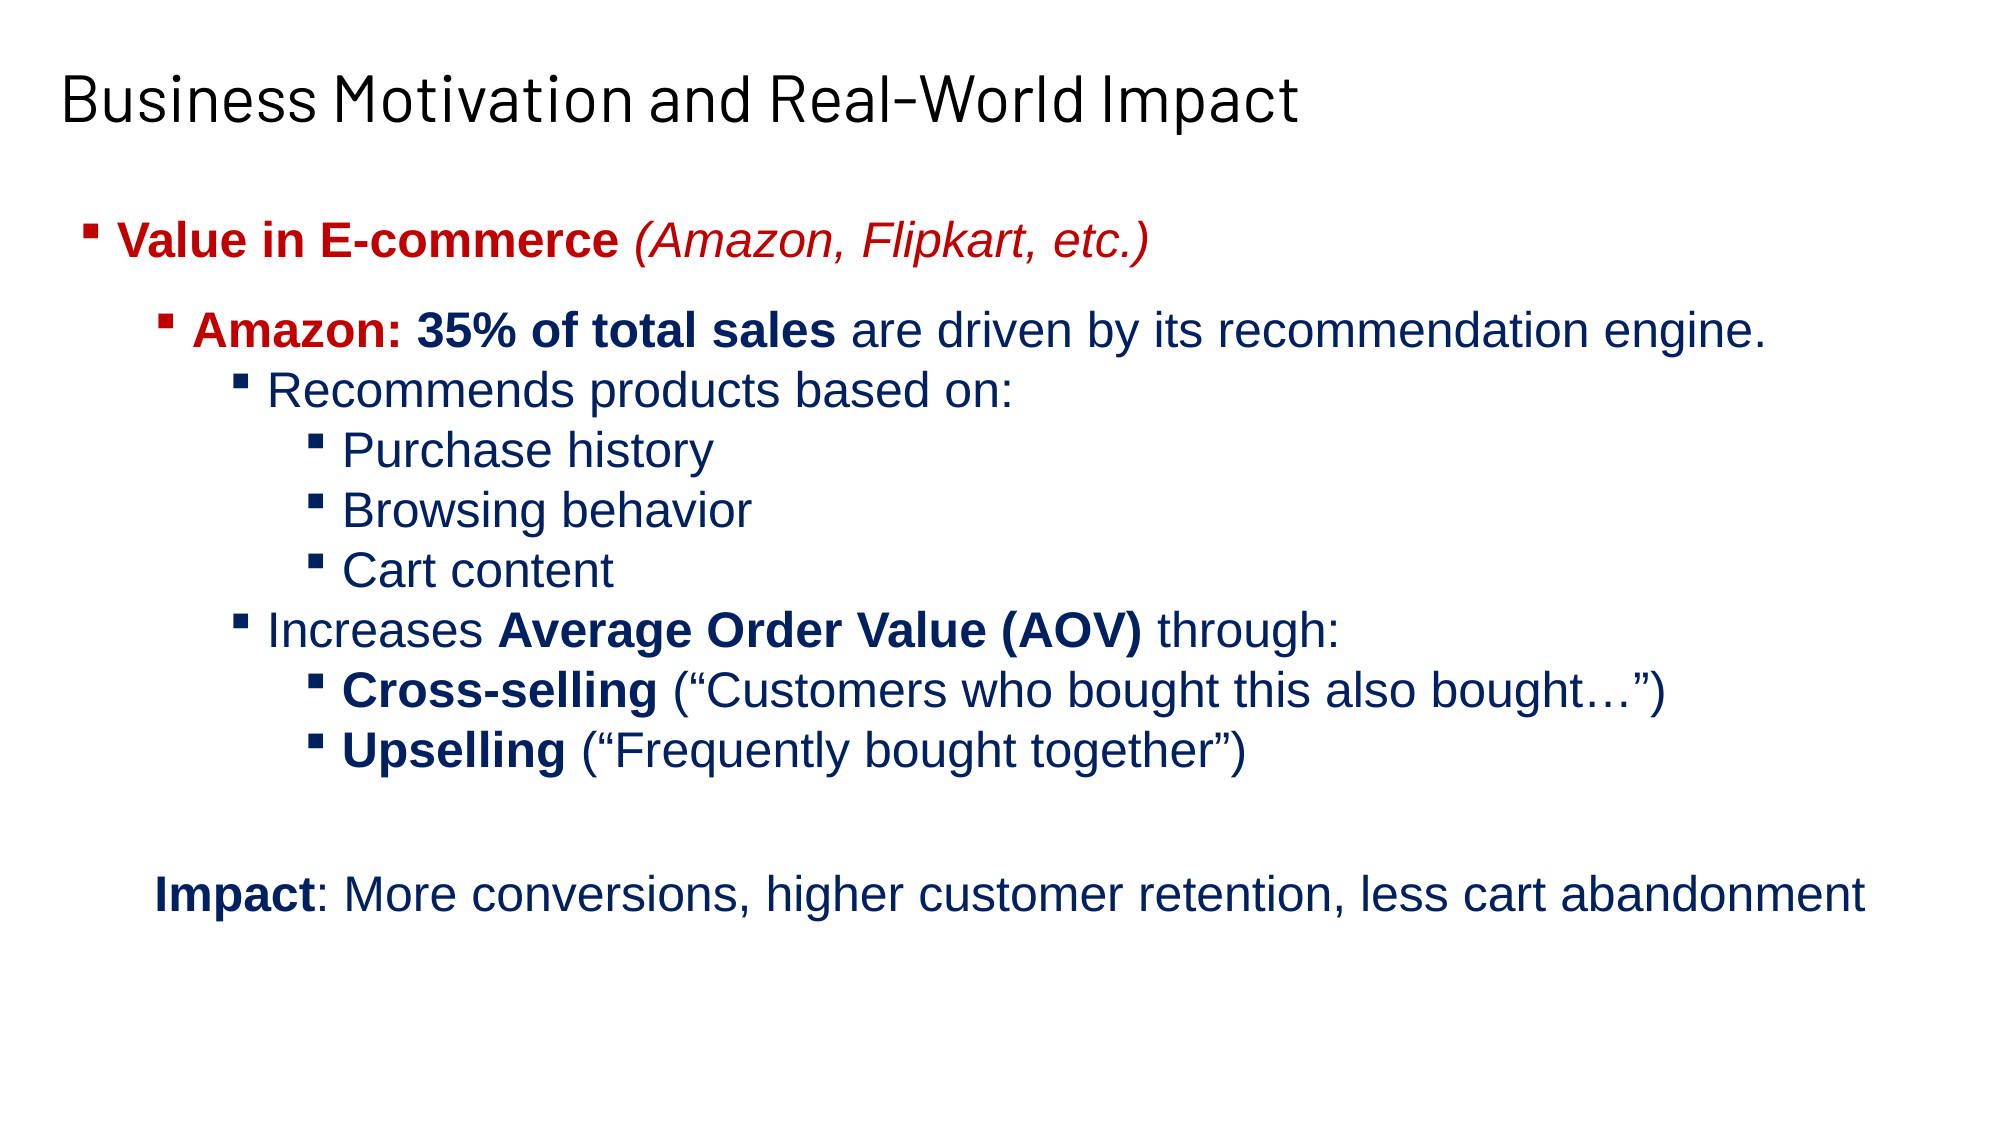

# Business Motivation and Real-World Impact
Value in E-commerce (Amazon, Flipkart, etc.)

Amazon: 35% of total sales are driven by its recommendation engine.
Recommends products based on:
Purchase history
Browsing behavior
Cart content
Increases Average Order Value (AOV) through:
Cross-selling (“Customers who bought this also bought…”)
Upselling (“Frequently bought together”)

Impact: More conversions, higher customer retention, less cart abandonment